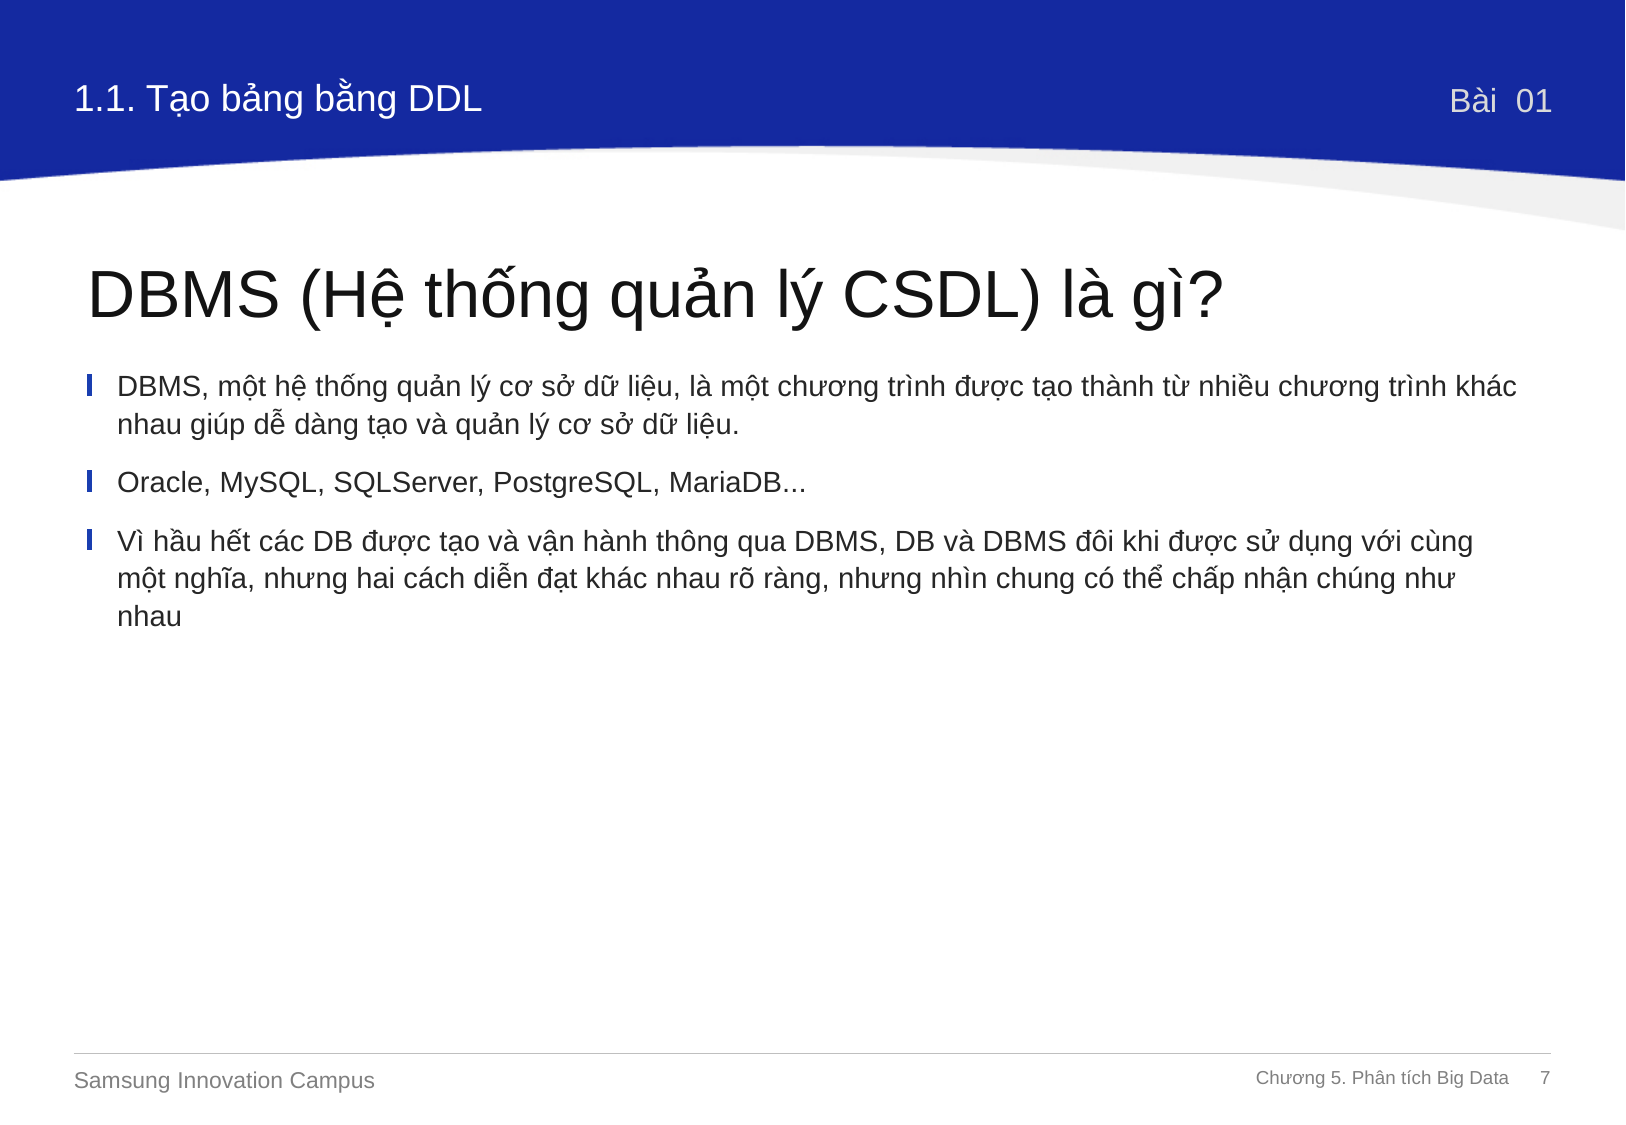

1.1. Tạo bảng bằng DDL
Bài  01
DBMS (Hệ thống quản lý CSDL) là gì?
DBMS, một hệ thống quản lý cơ sở dữ liệu, là một chương trình được tạo thành từ nhiều chương trình khác nhau giúp dễ dàng tạo và quản lý cơ sở dữ liệu.
Oracle, MySQL, SQLServer, PostgreSQL, MariaDB...
Vì hầu hết các DB được tạo và vận hành thông qua DBMS, DB và DBMS đôi khi được sử dụng với cùng một nghĩa, nhưng hai cách diễn đạt khác nhau rõ ràng, nhưng nhìn chung có thể chấp nhận chúng như nhau